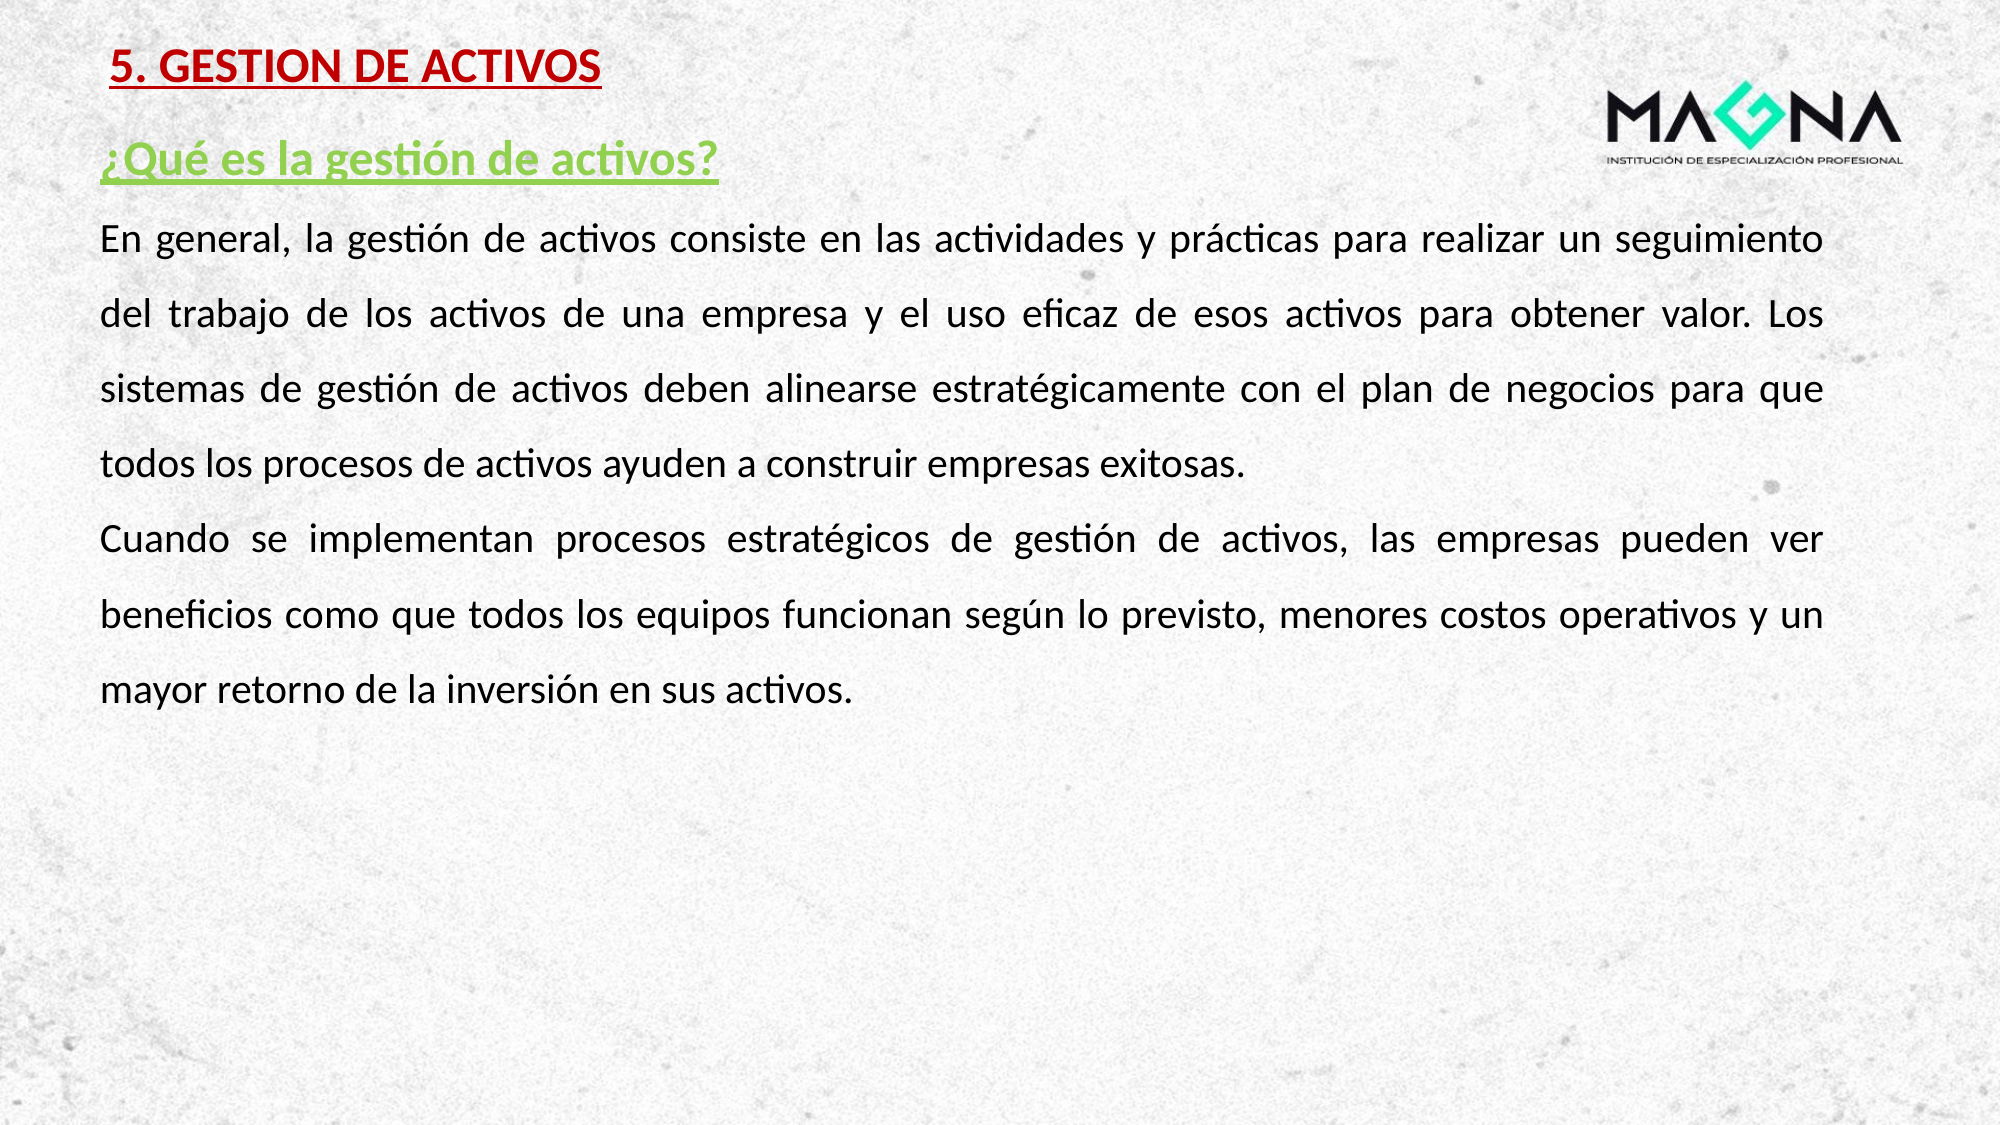

5. GESTION DE ACTIVOS
¿Qué es la gestión de activos?
En general, la gestión de activos consiste en las actividades y prácticas para realizar un seguimiento del trabajo de los activos de una empresa y el uso eficaz de esos activos para obtener valor. Los sistemas de gestión de activos deben alinearse estratégicamente con el plan de negocios para que todos los procesos de activos ayuden a construir empresas exitosas.
Cuando se implementan procesos estratégicos de gestión de activos, las empresas pueden ver beneficios como que todos los equipos funcionan según lo previsto, menores costos operativos y un mayor retorno de la inversión en sus activos.